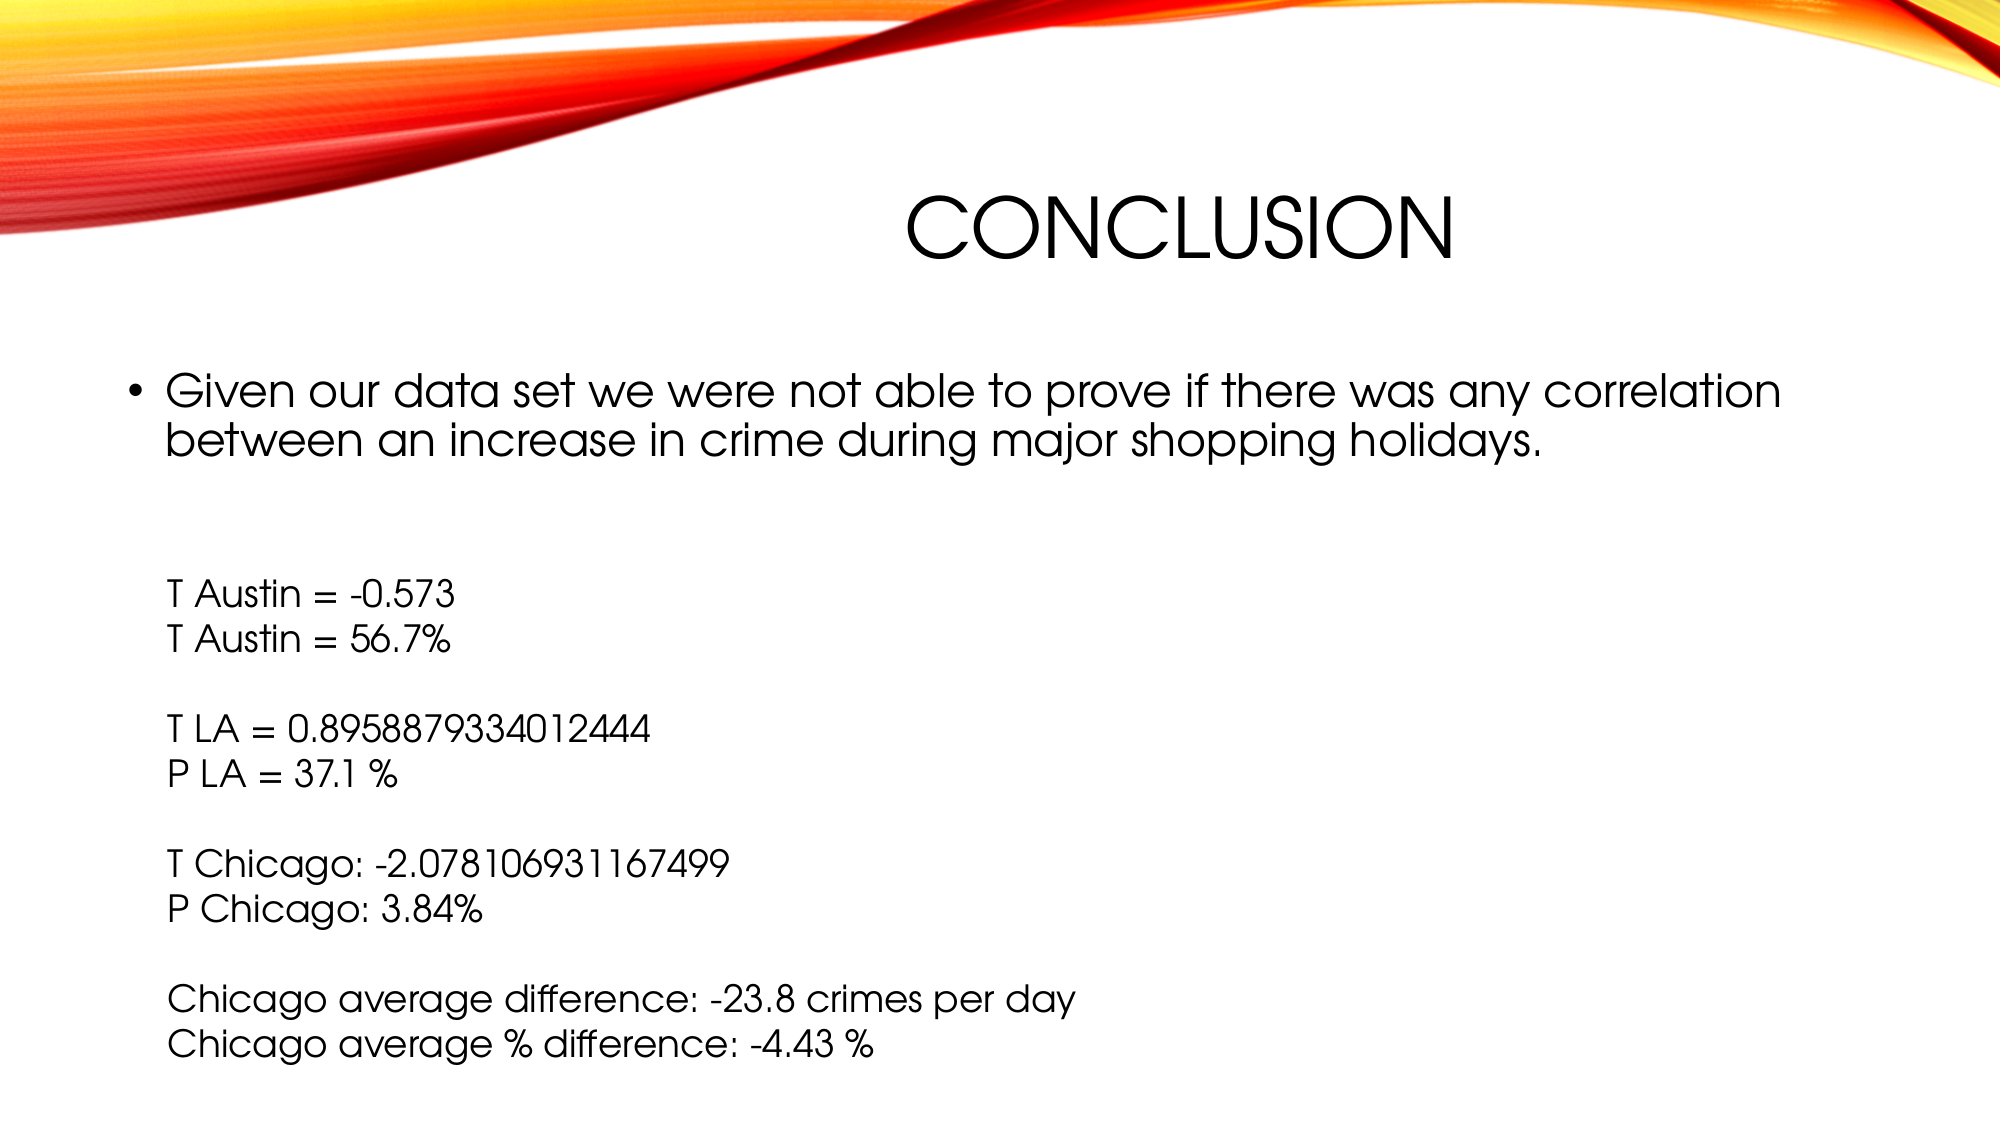

# Conclusion
Given our data set we were not able to prove if there was any correlation between an increase in crime during major shopping holidays.

T Austin = -0.573
T Austin = 56.7%

T LA = 0.8958879334012444
P LA = 37.1 %

T Chicago: -2.078106931167499
P Chicago: 3.84%

Chicago average difference: -23.8 crimes per day
Chicago average % difference: -4.43 %